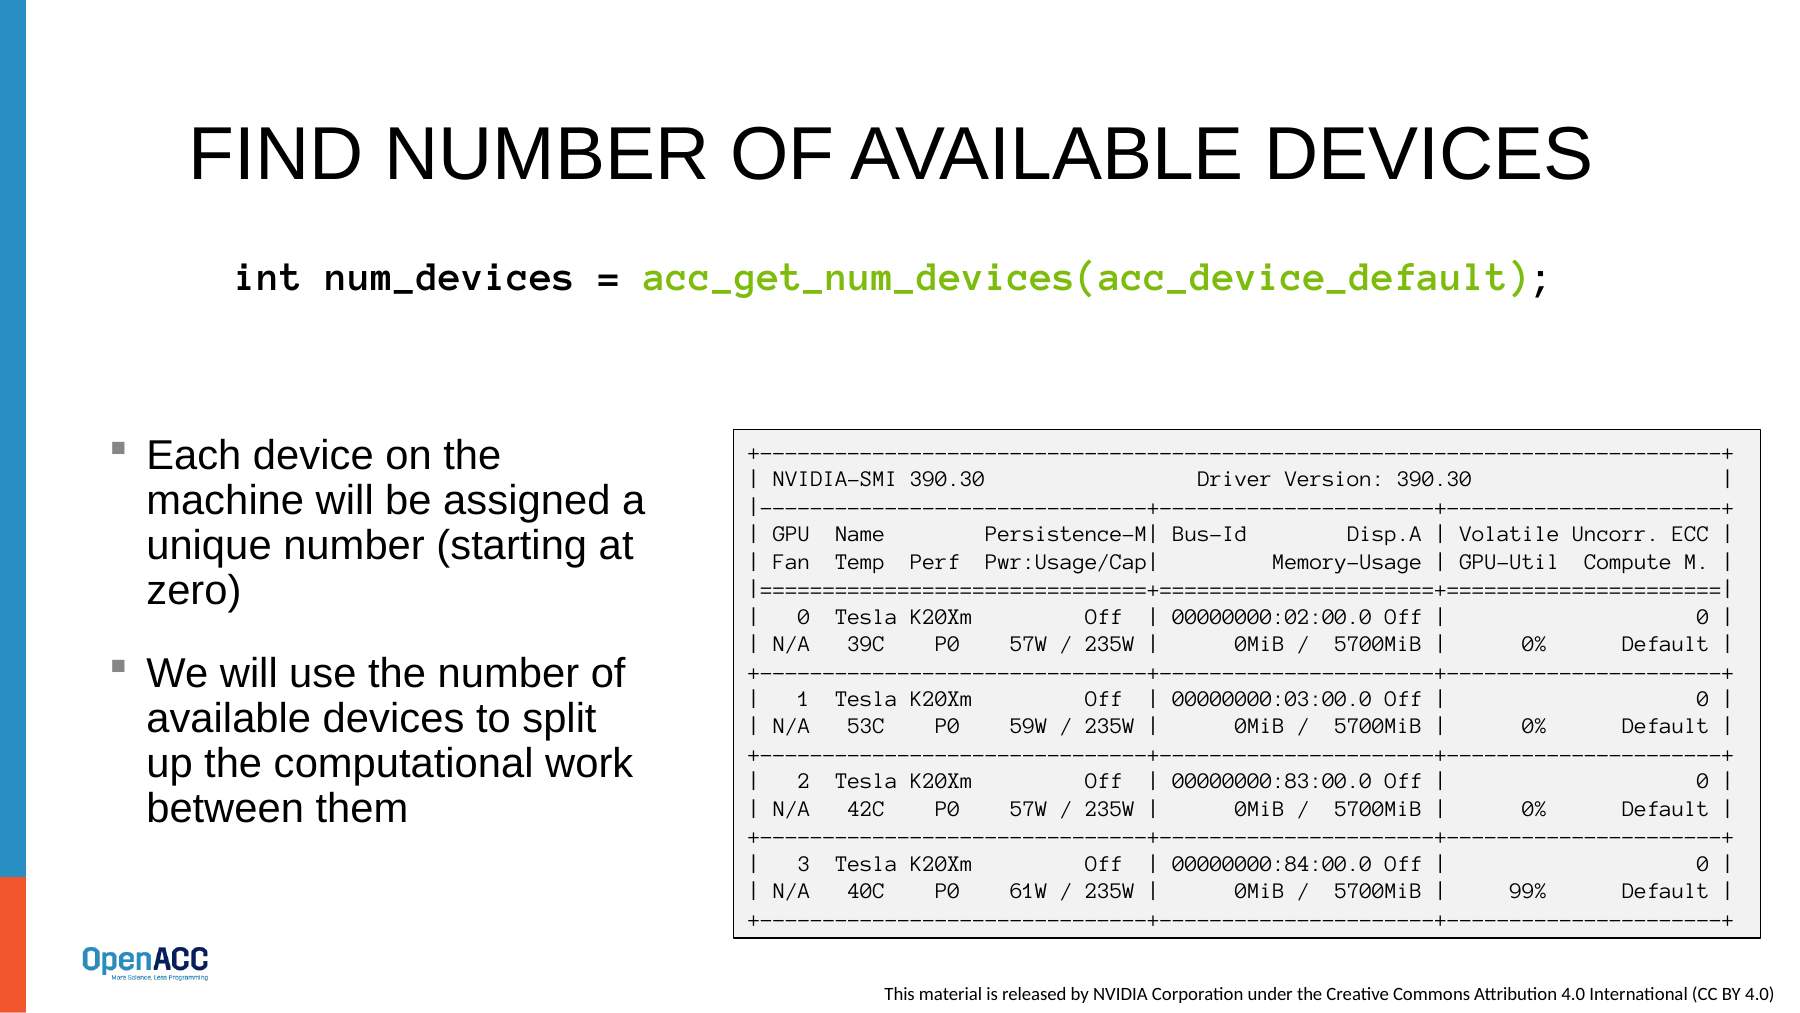

# Find Number of Available Devices
int num_devices = acc_get_num_devices(acc_device_default);
Each device on the machine will be assigned a unique number (starting at zero)
We will use the number of available devices to split up the computational work between them

+-----------------------------------------------------------------------------+
| NVIDIA-SMI 390.30                 Driver Version: 390.30                    |
|-------------------------------+----------------------+----------------------+
| GPU  Name        Persistence-M| Bus-Id        Disp.A | Volatile Uncorr. ECC |
| Fan  Temp  Perf  Pwr:Usage/Cap|         Memory-Usage | GPU-Util  Compute M. |
|===============================+======================+======================|
|   0  Tesla K20Xm         Off  | 00000000:02:00.0 Off |                    0 |
| N/A   39C    P0    57W / 235W |      0MiB /  5700MiB |      0%      Default |
+-------------------------------+----------------------+----------------------+
|   1  Tesla K20Xm         Off  | 00000000:03:00.0 Off |                    0 |
| N/A   53C    P0    59W / 235W |      0MiB /  5700MiB |      0%      Default |
+-------------------------------+----------------------+----------------------+
|   2  Tesla K20Xm         Off  | 00000000:83:00.0 Off |                    0 |
| N/A   42C    P0    57W / 235W |      0MiB /  5700MiB |      0%      Default |
+-------------------------------+----------------------+----------------------+
|   3  Tesla K20Xm         Off  | 00000000:84:00.0 Off |                    0 |
| N/A   40C    P0    61W / 235W |      0MiB /  5700MiB |     99%      Default |
+-------------------------------+----------------------+----------------------+